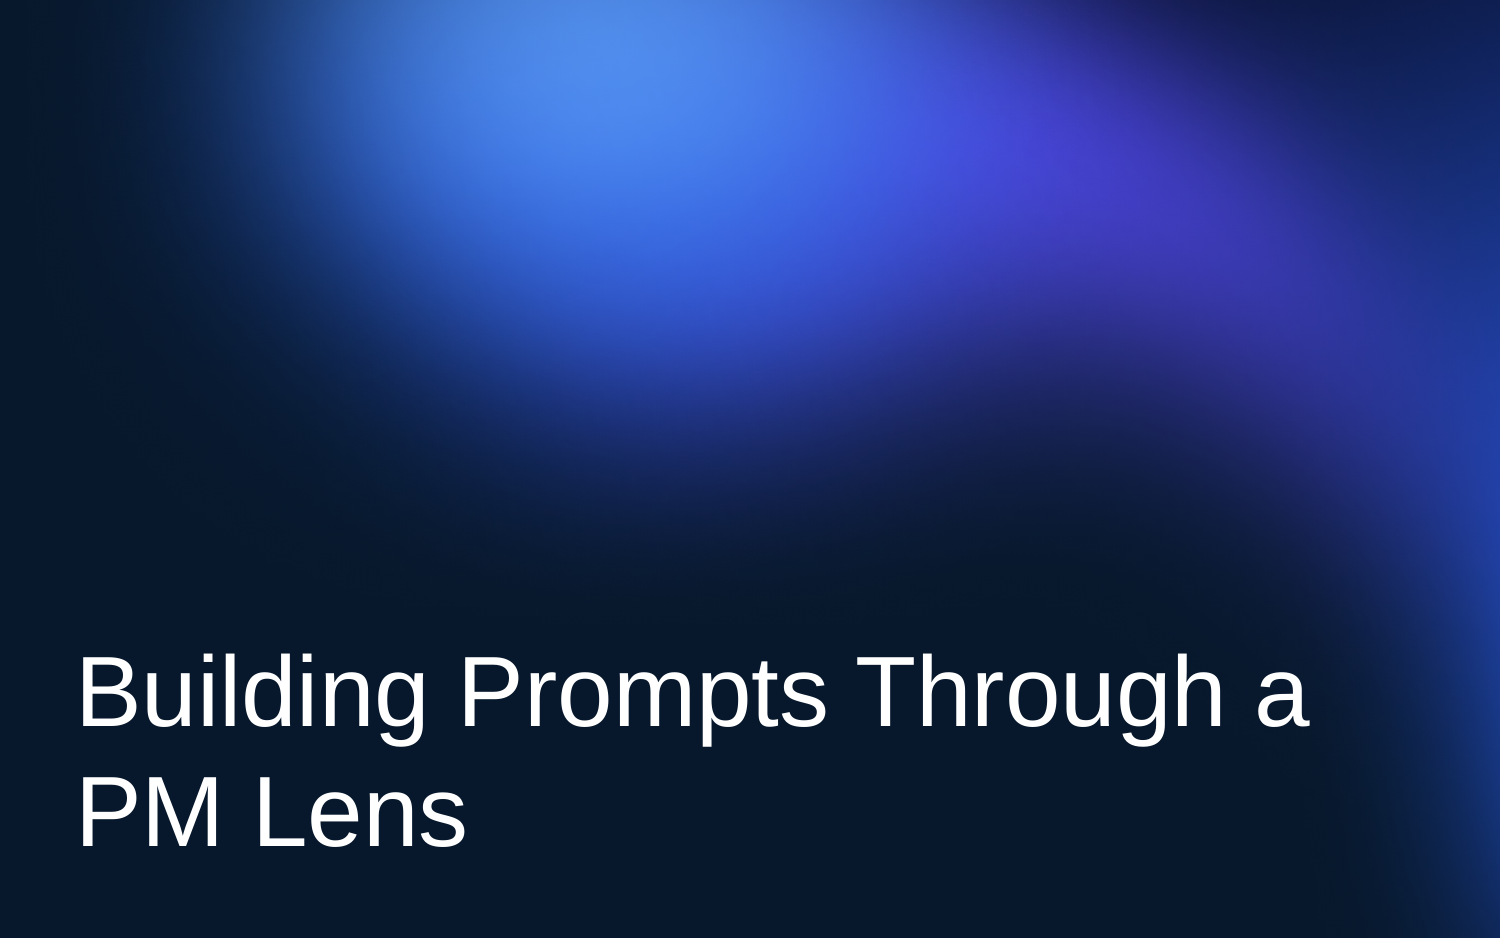

# Building Prompts Through a PM Lens